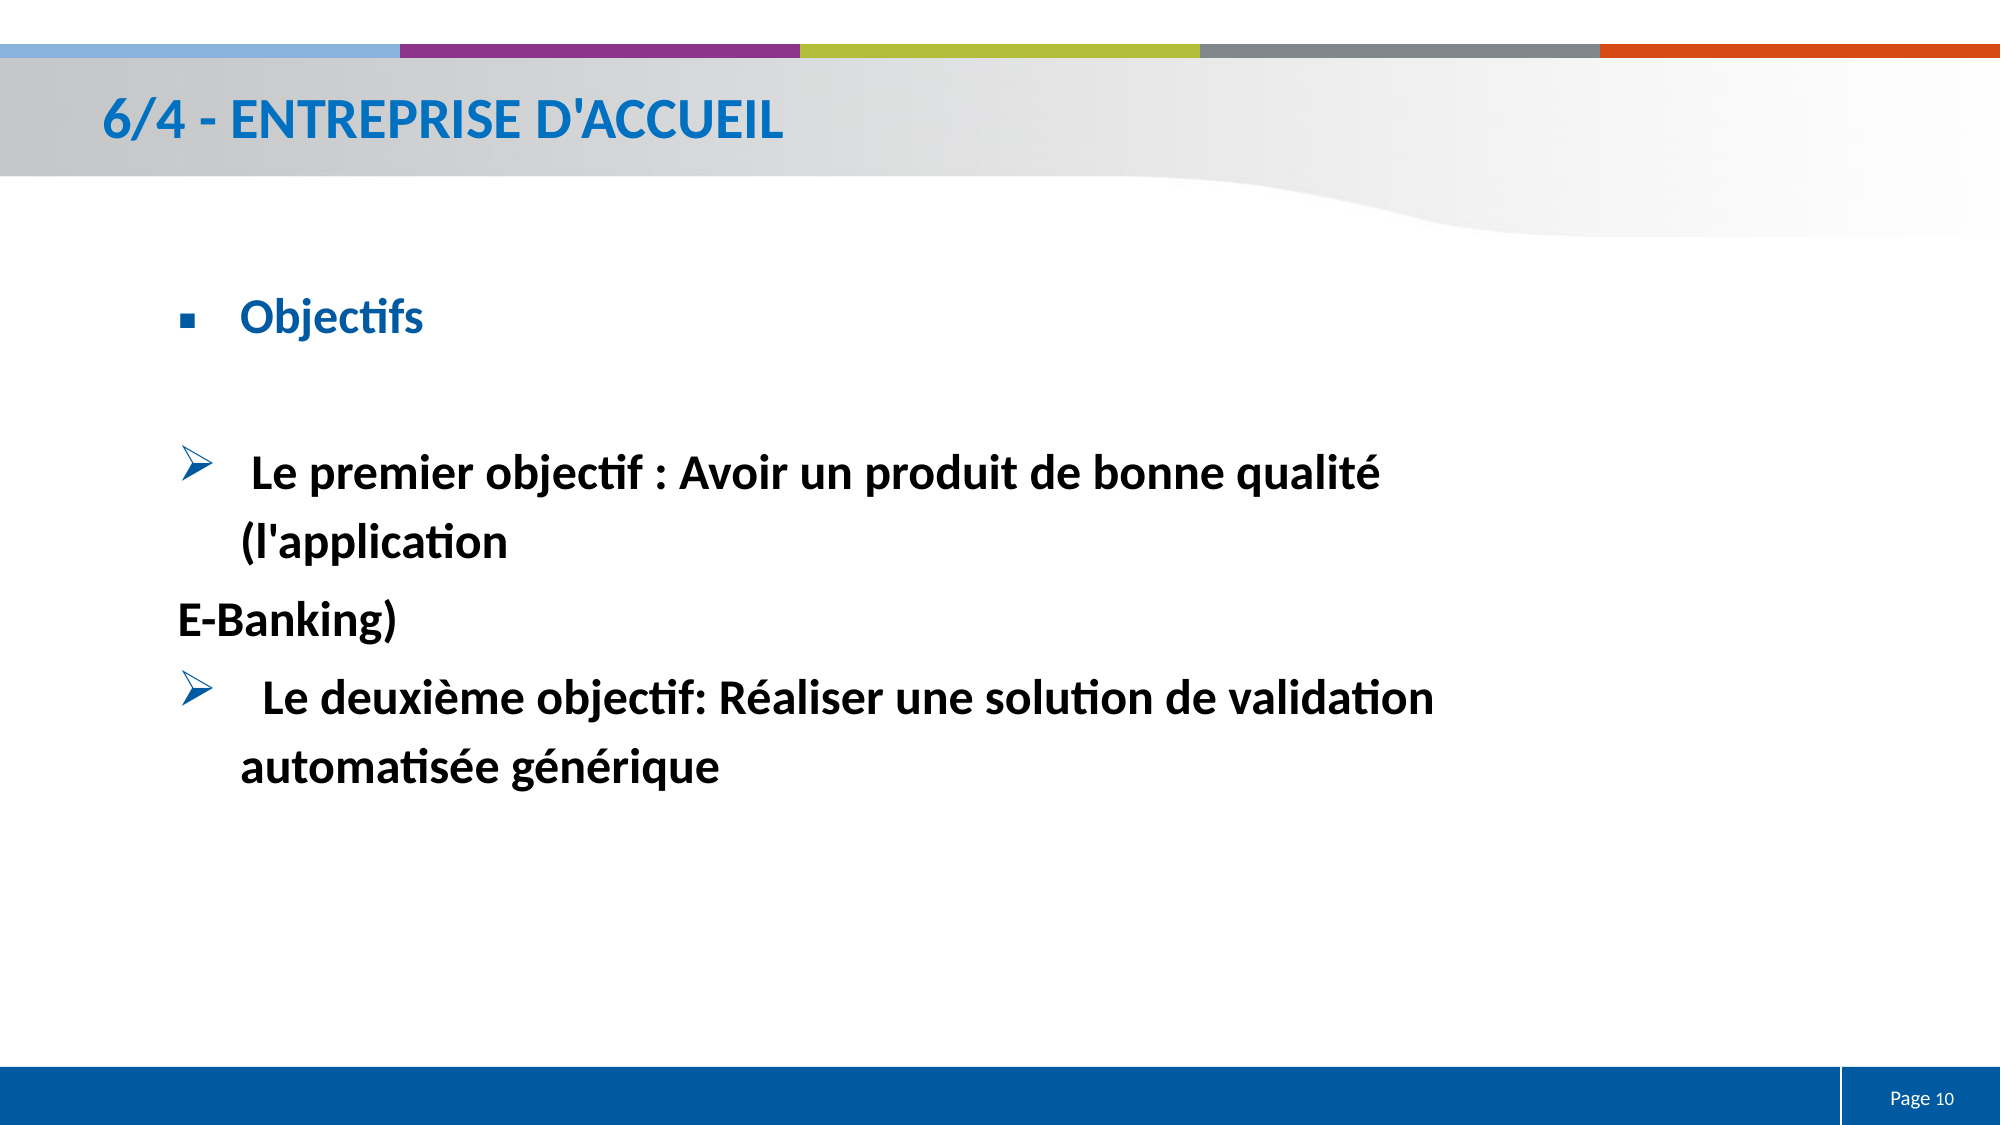

# 6/4 - ENTREPRISE D'ACCUEIL
Objectifs

 Le premier objectif : Avoir un produit de bonne qualité (l'application
E-Banking)
  Le deuxième objectif: Réaliser une solution de validation automatisée générique